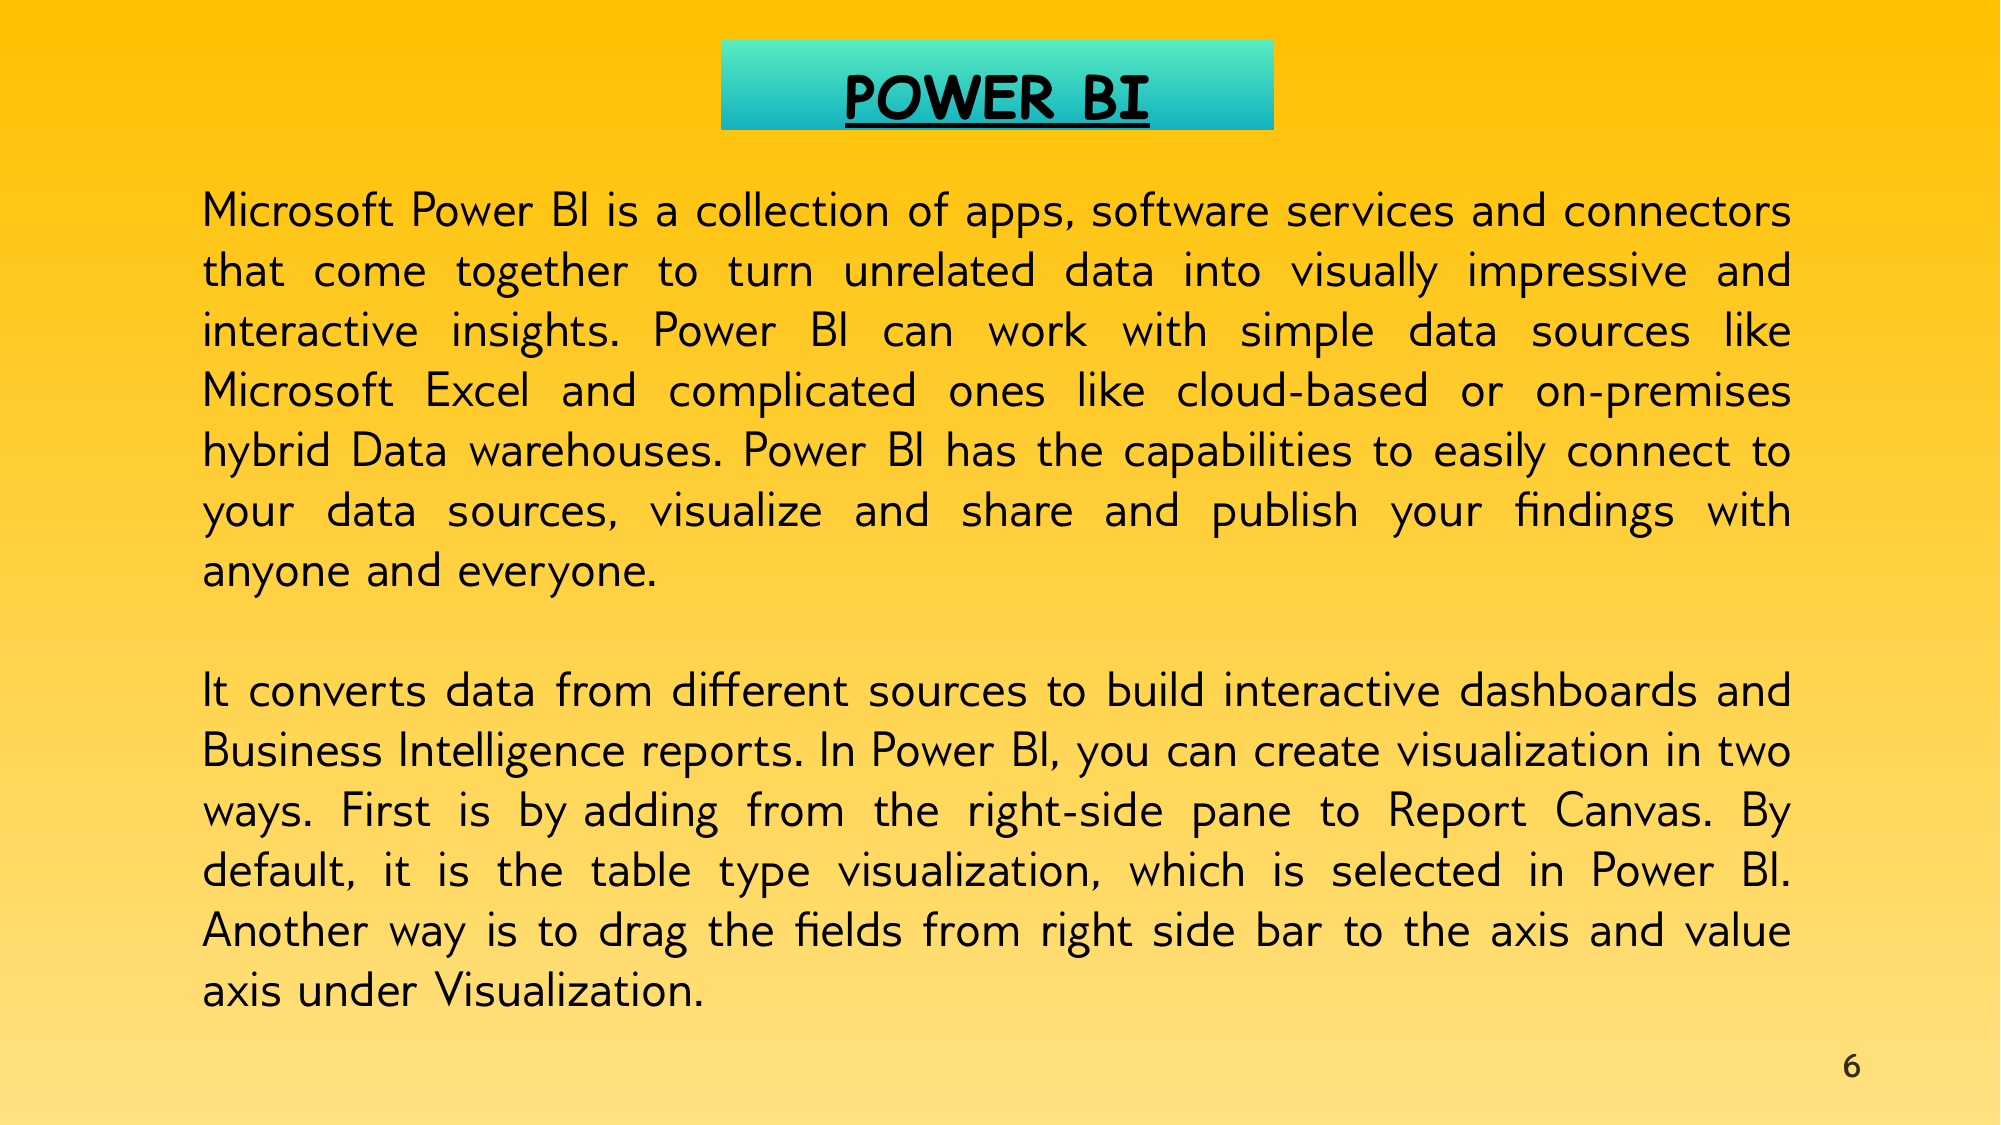

# POWER BI
Microsoft Power BI is a collection of apps, software services and connectors that come together to turn unrelated data into visually impressive and interactive insights. Power BI can work with simple data sources like Microsoft Excel and complicated ones like cloud-based or on-premises hybrid Data warehouses. Power BI has the capabilities to easily connect to your data sources, visualize and share and publish your findings with anyone and everyone.

It converts data from different sources to build interactive dashboards and Business Intelligence reports. In Power BI, you can create visualization in two ways. First is by adding from the right-side pane to Report Canvas. By default, it is the table type visualization, which is selected in Power BI. Another way is to drag the fields from right side bar to the axis and value axis under Visualization.

6